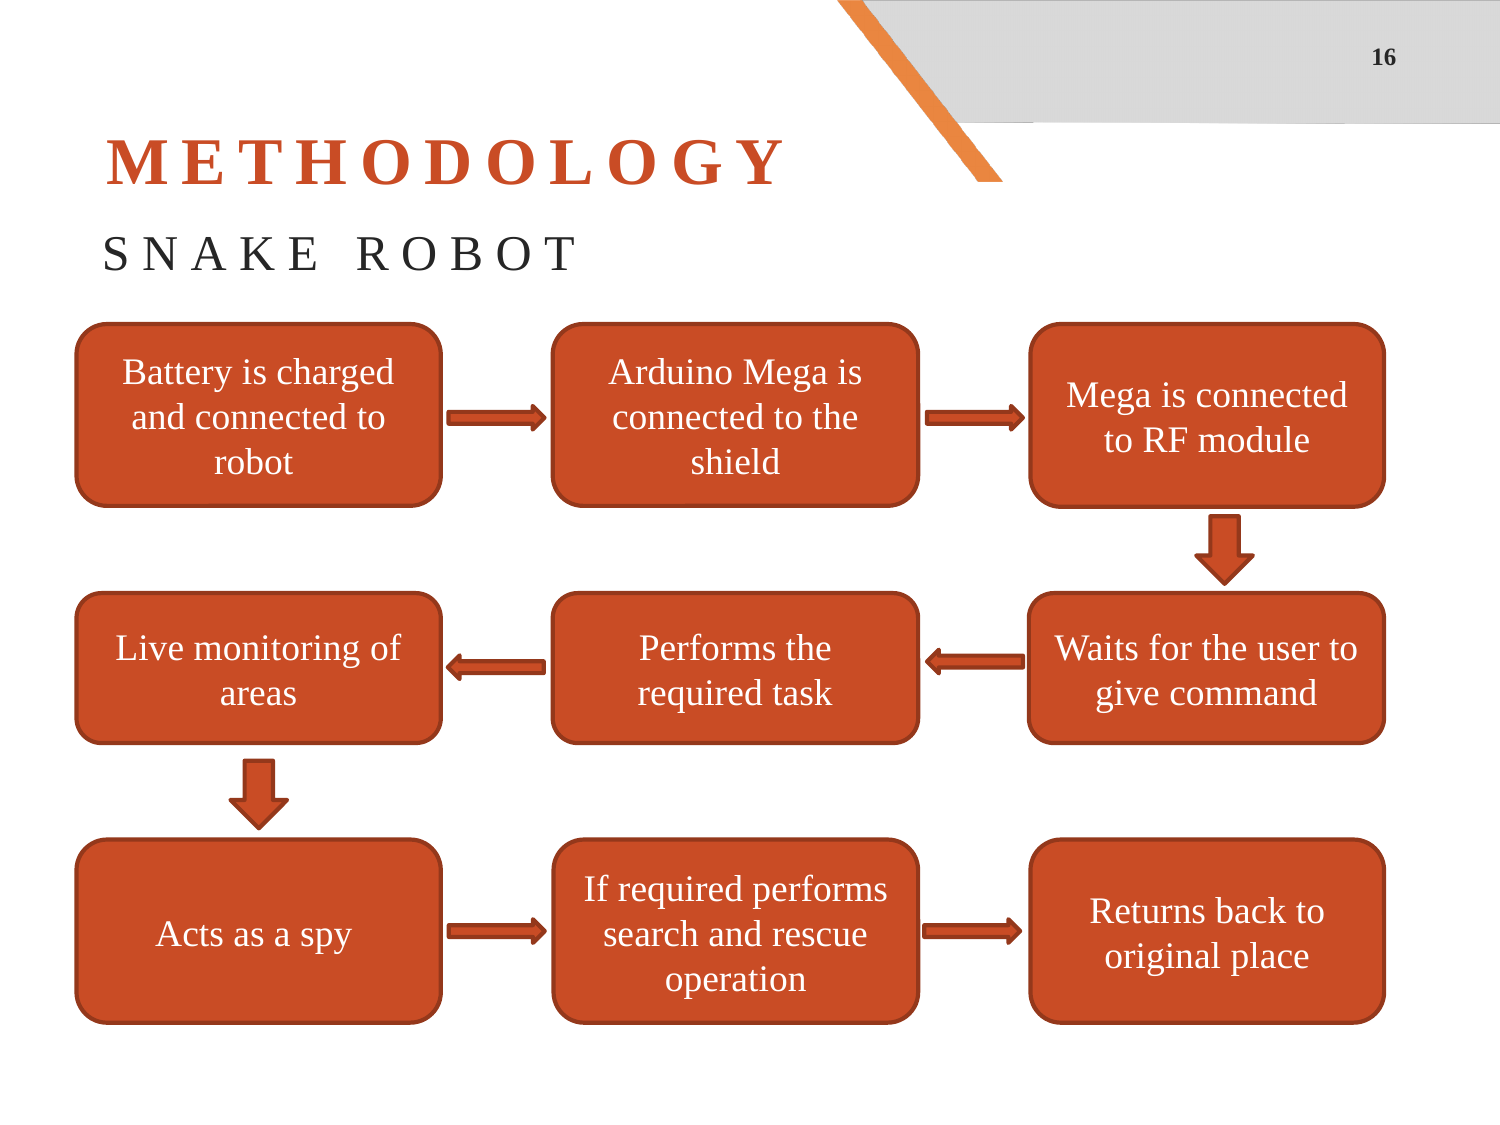

16
# METHODOLOGY
SNAKE ROBOT
Battery is charged and connected to robot
Arduino Mega is connected to the shield
Mega is connected to RF module

Live monitoring of areas
Performs the required task
Waits for the user to give command

If required performs search and rescue operation
Returns back to original place
Acts as a spy